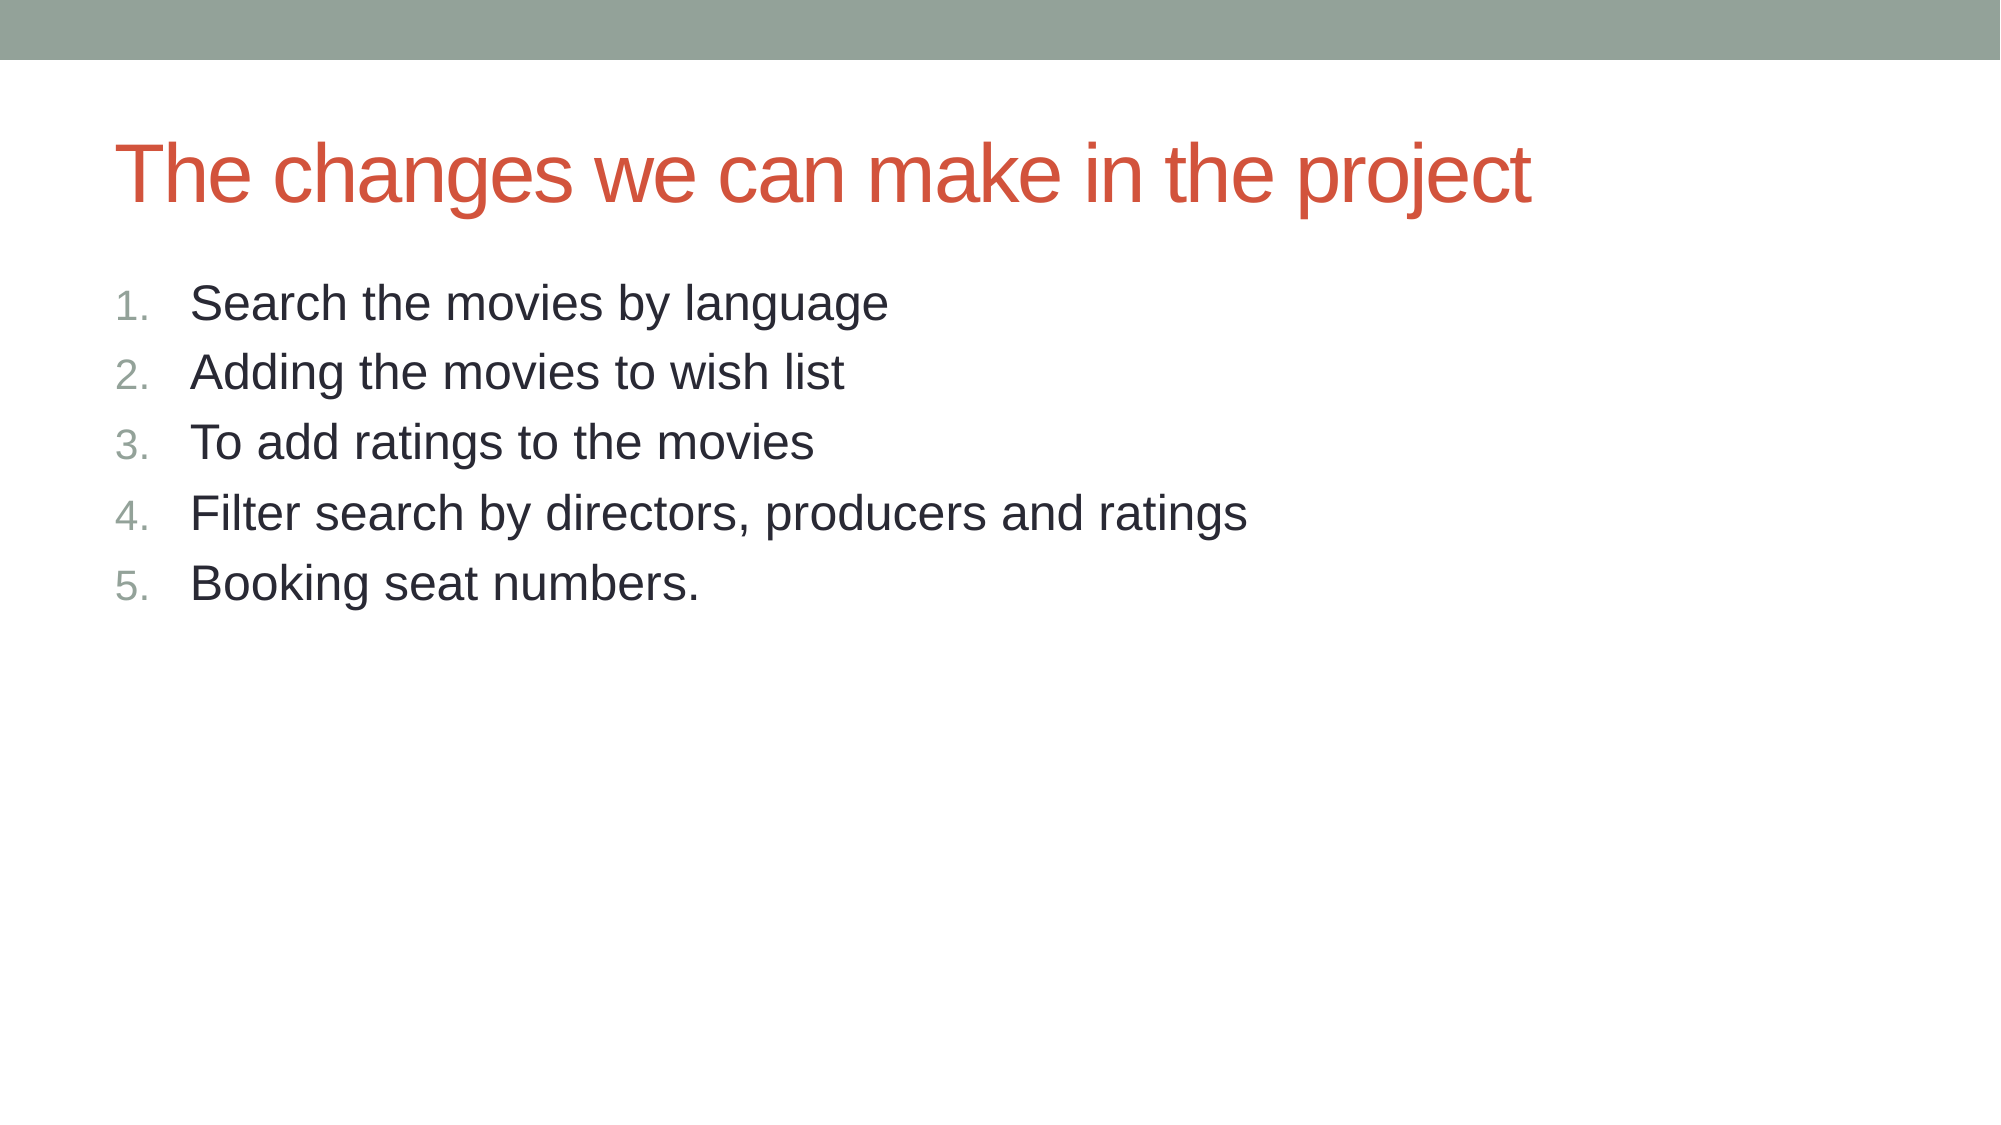

# The changes we can make in the project
Search the movies by language
Adding the movies to wish list
To add ratings to the movies
Filter search by directors, producers and ratings
Booking seat numbers.